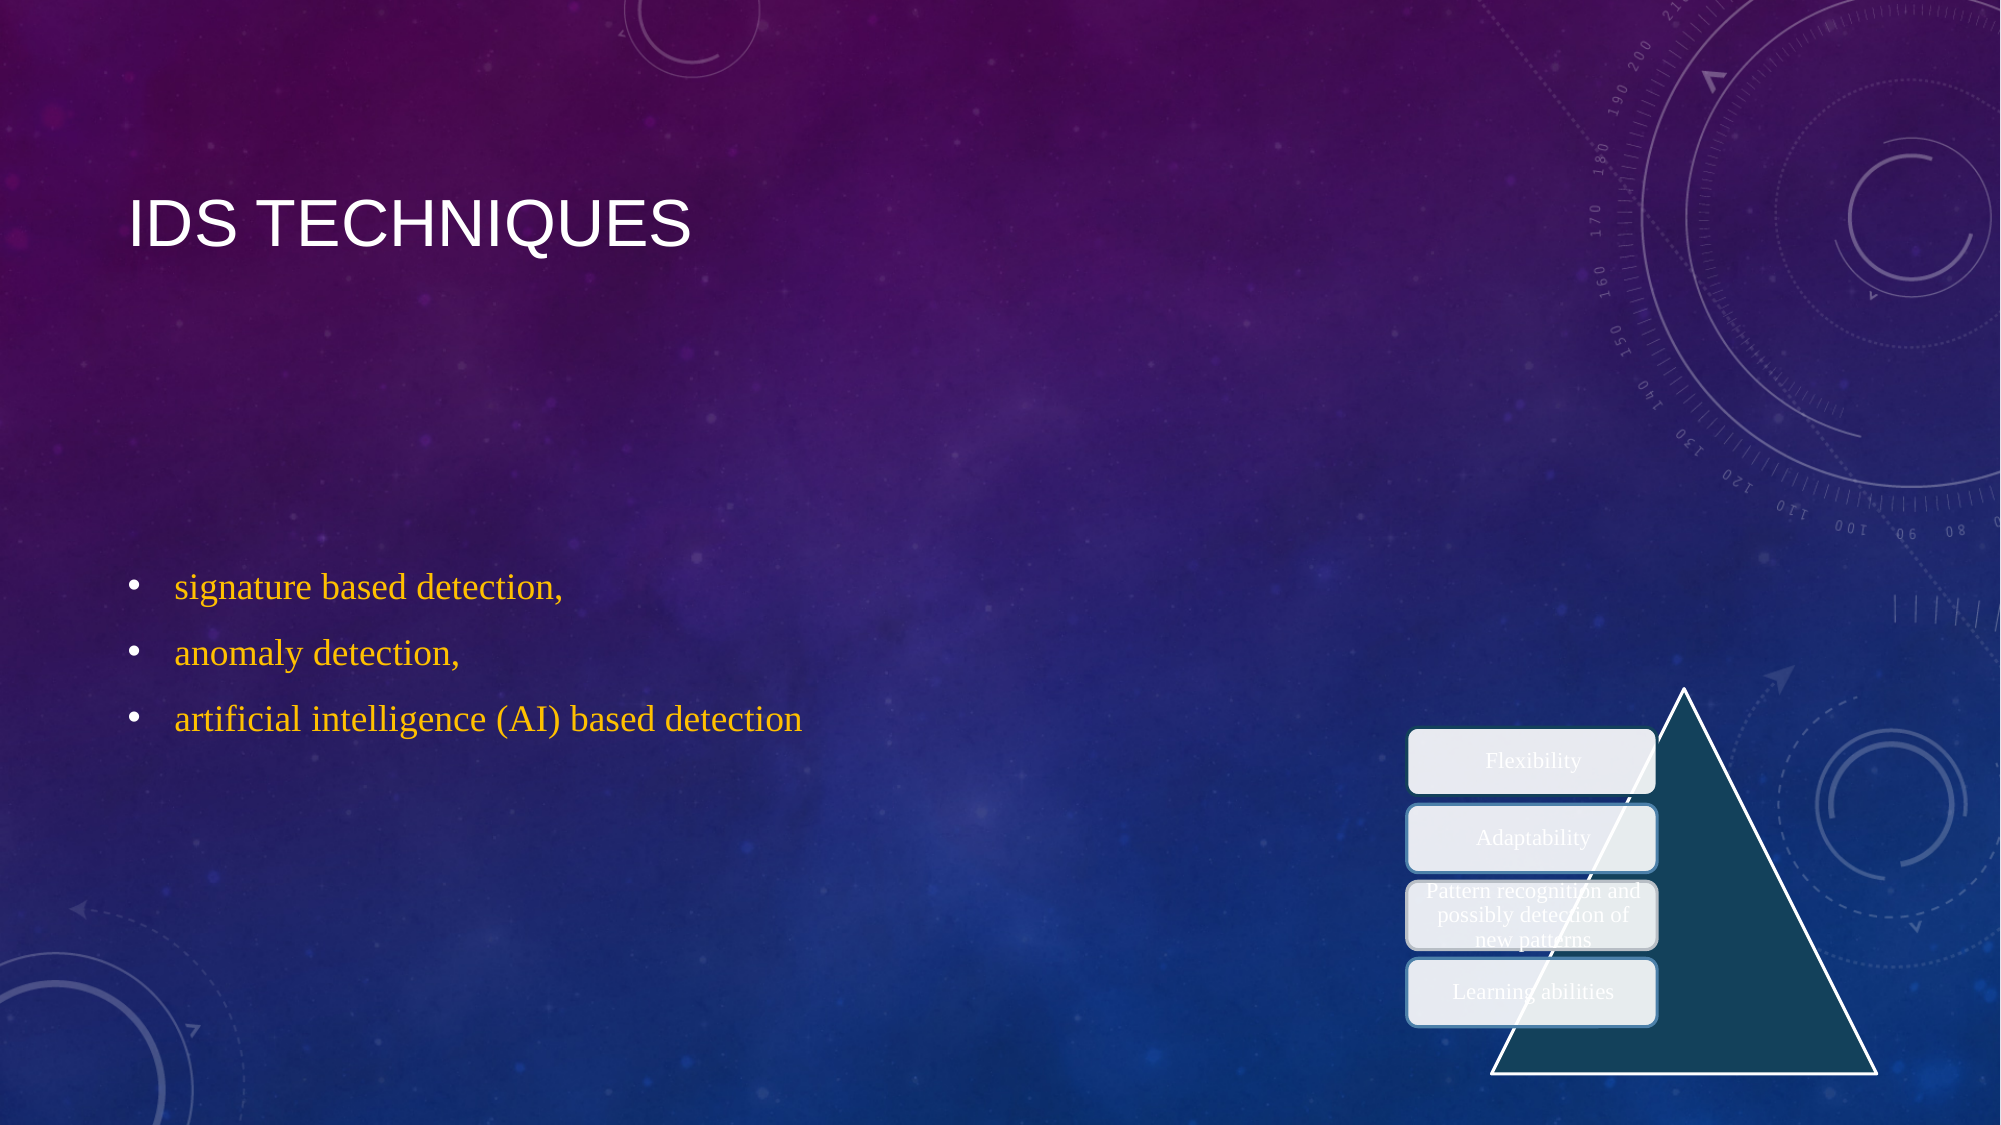

# IDS techniques
signature based detection,
anomaly detection,
artificial intelligence (AI) based detection
Flexibility
Adaptability
Pattern recognition and possibly detection of new patterns
Learning abilities